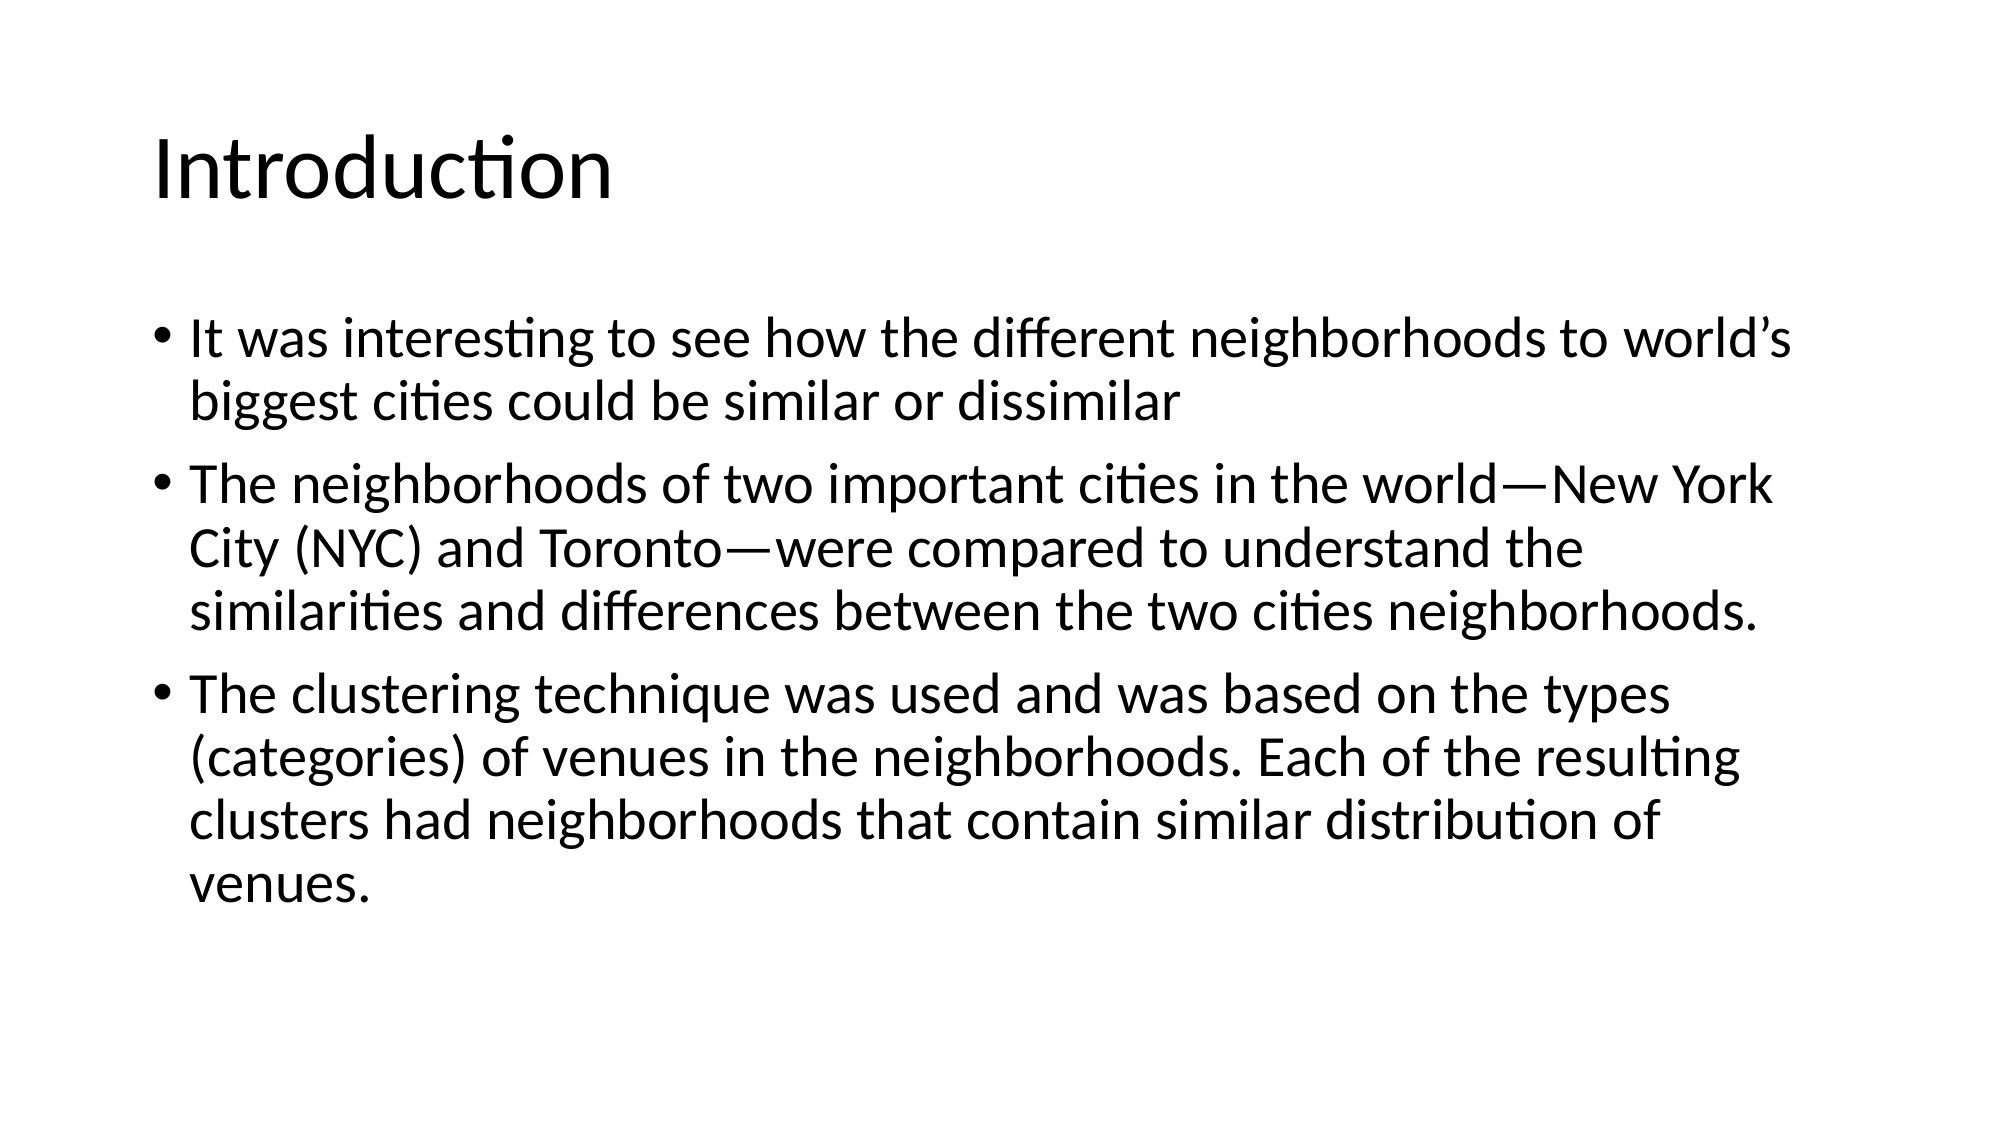

# Introduction
It was interesting to see how the different neighborhoods to world’s biggest cities could be similar or dissimilar
The neighborhoods of two important cities in the world—New York City (NYC) and Toronto—were compared to understand the similarities and differences between the two cities neighborhoods.
The clustering technique was used and was based on the types (categories) of venues in the neighborhoods. Each of the resulting clusters had neighborhoods that contain similar distribution of venues.